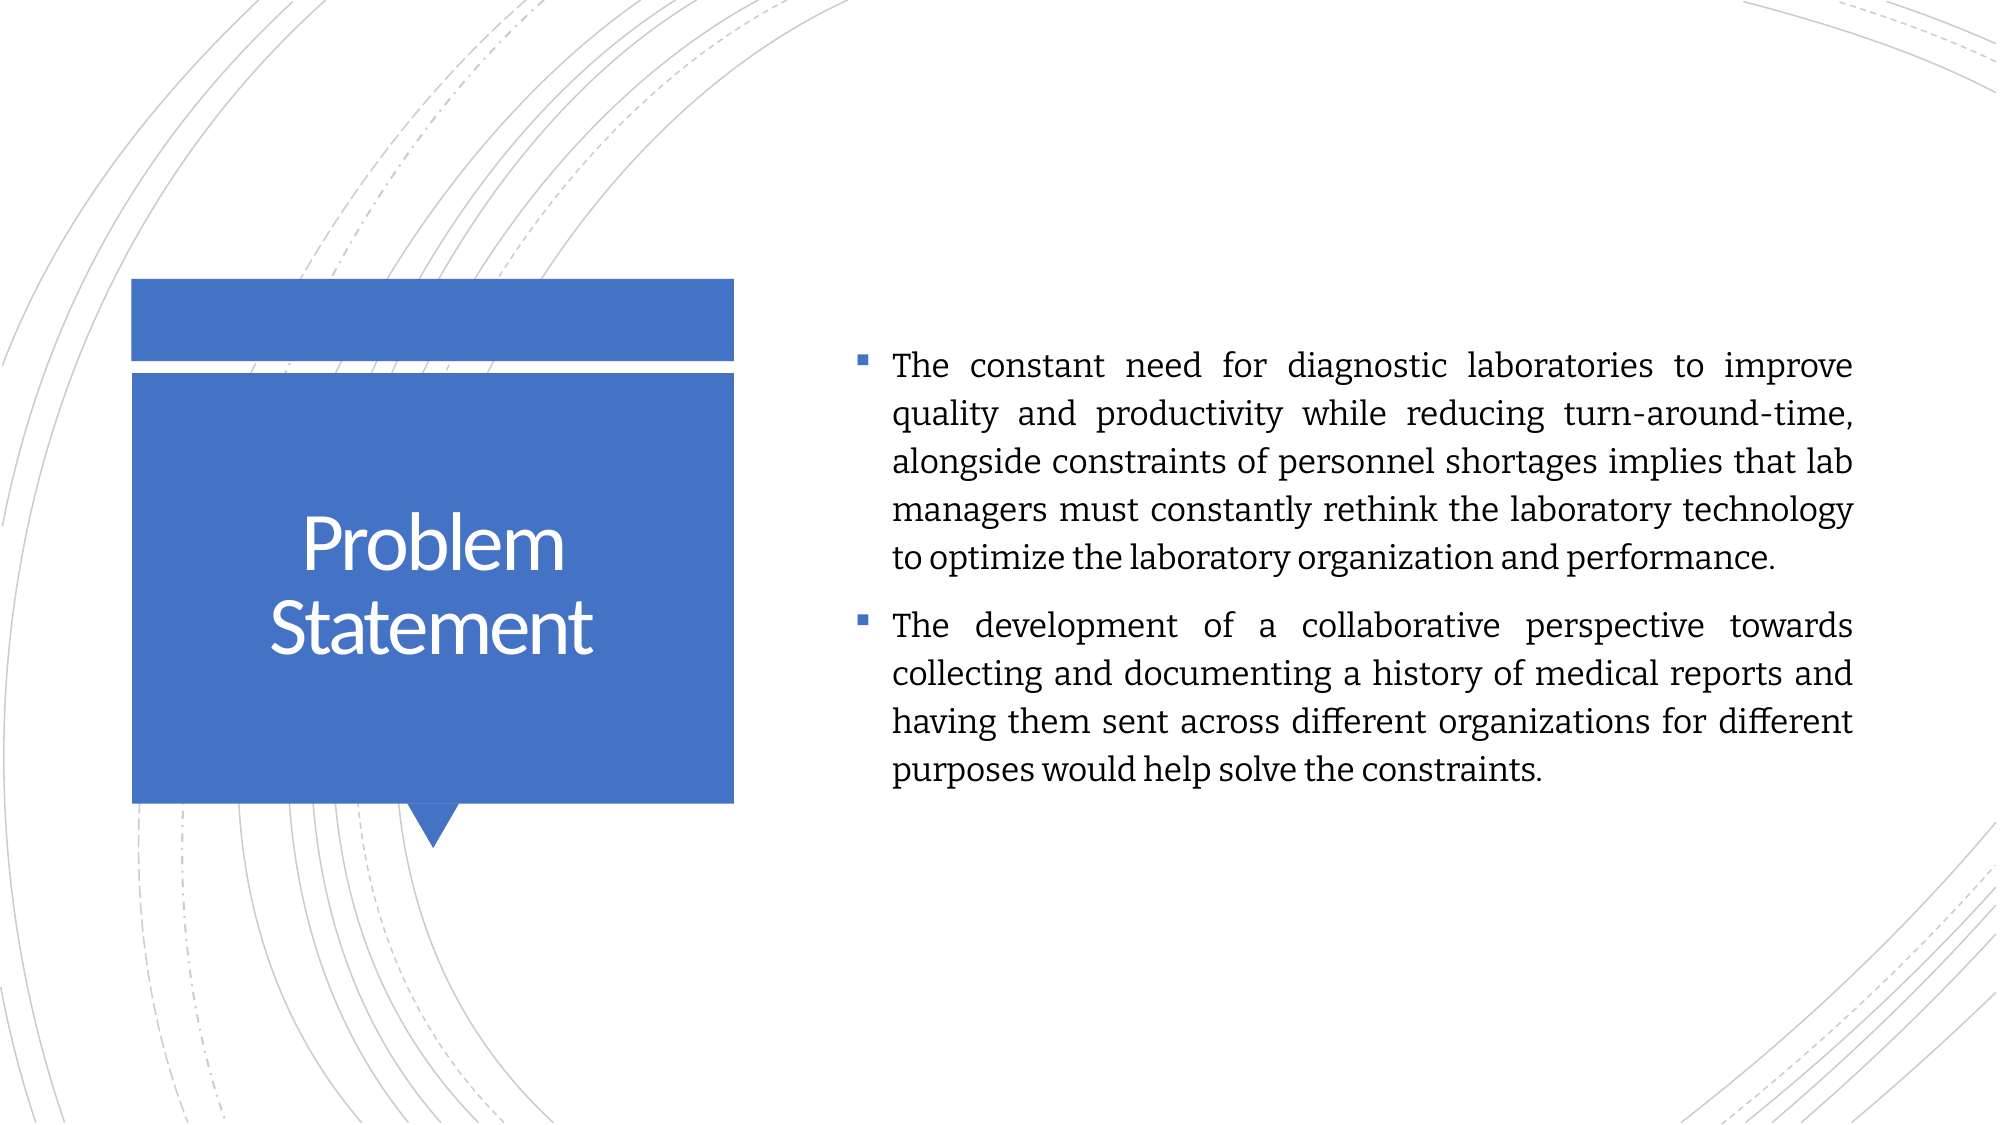

The constant need for diagnostic laboratories to improve quality and productivity while reducing turn-around-time, alongside constraints of personnel shortages implies that lab managers must constantly rethink the laboratory technology to optimize the laboratory organization and performance.
The development of a collaborative perspective towards collecting and documenting a history of medical reports and having them sent across different organizations for different purposes would help solve the constraints.
# Problem Statement